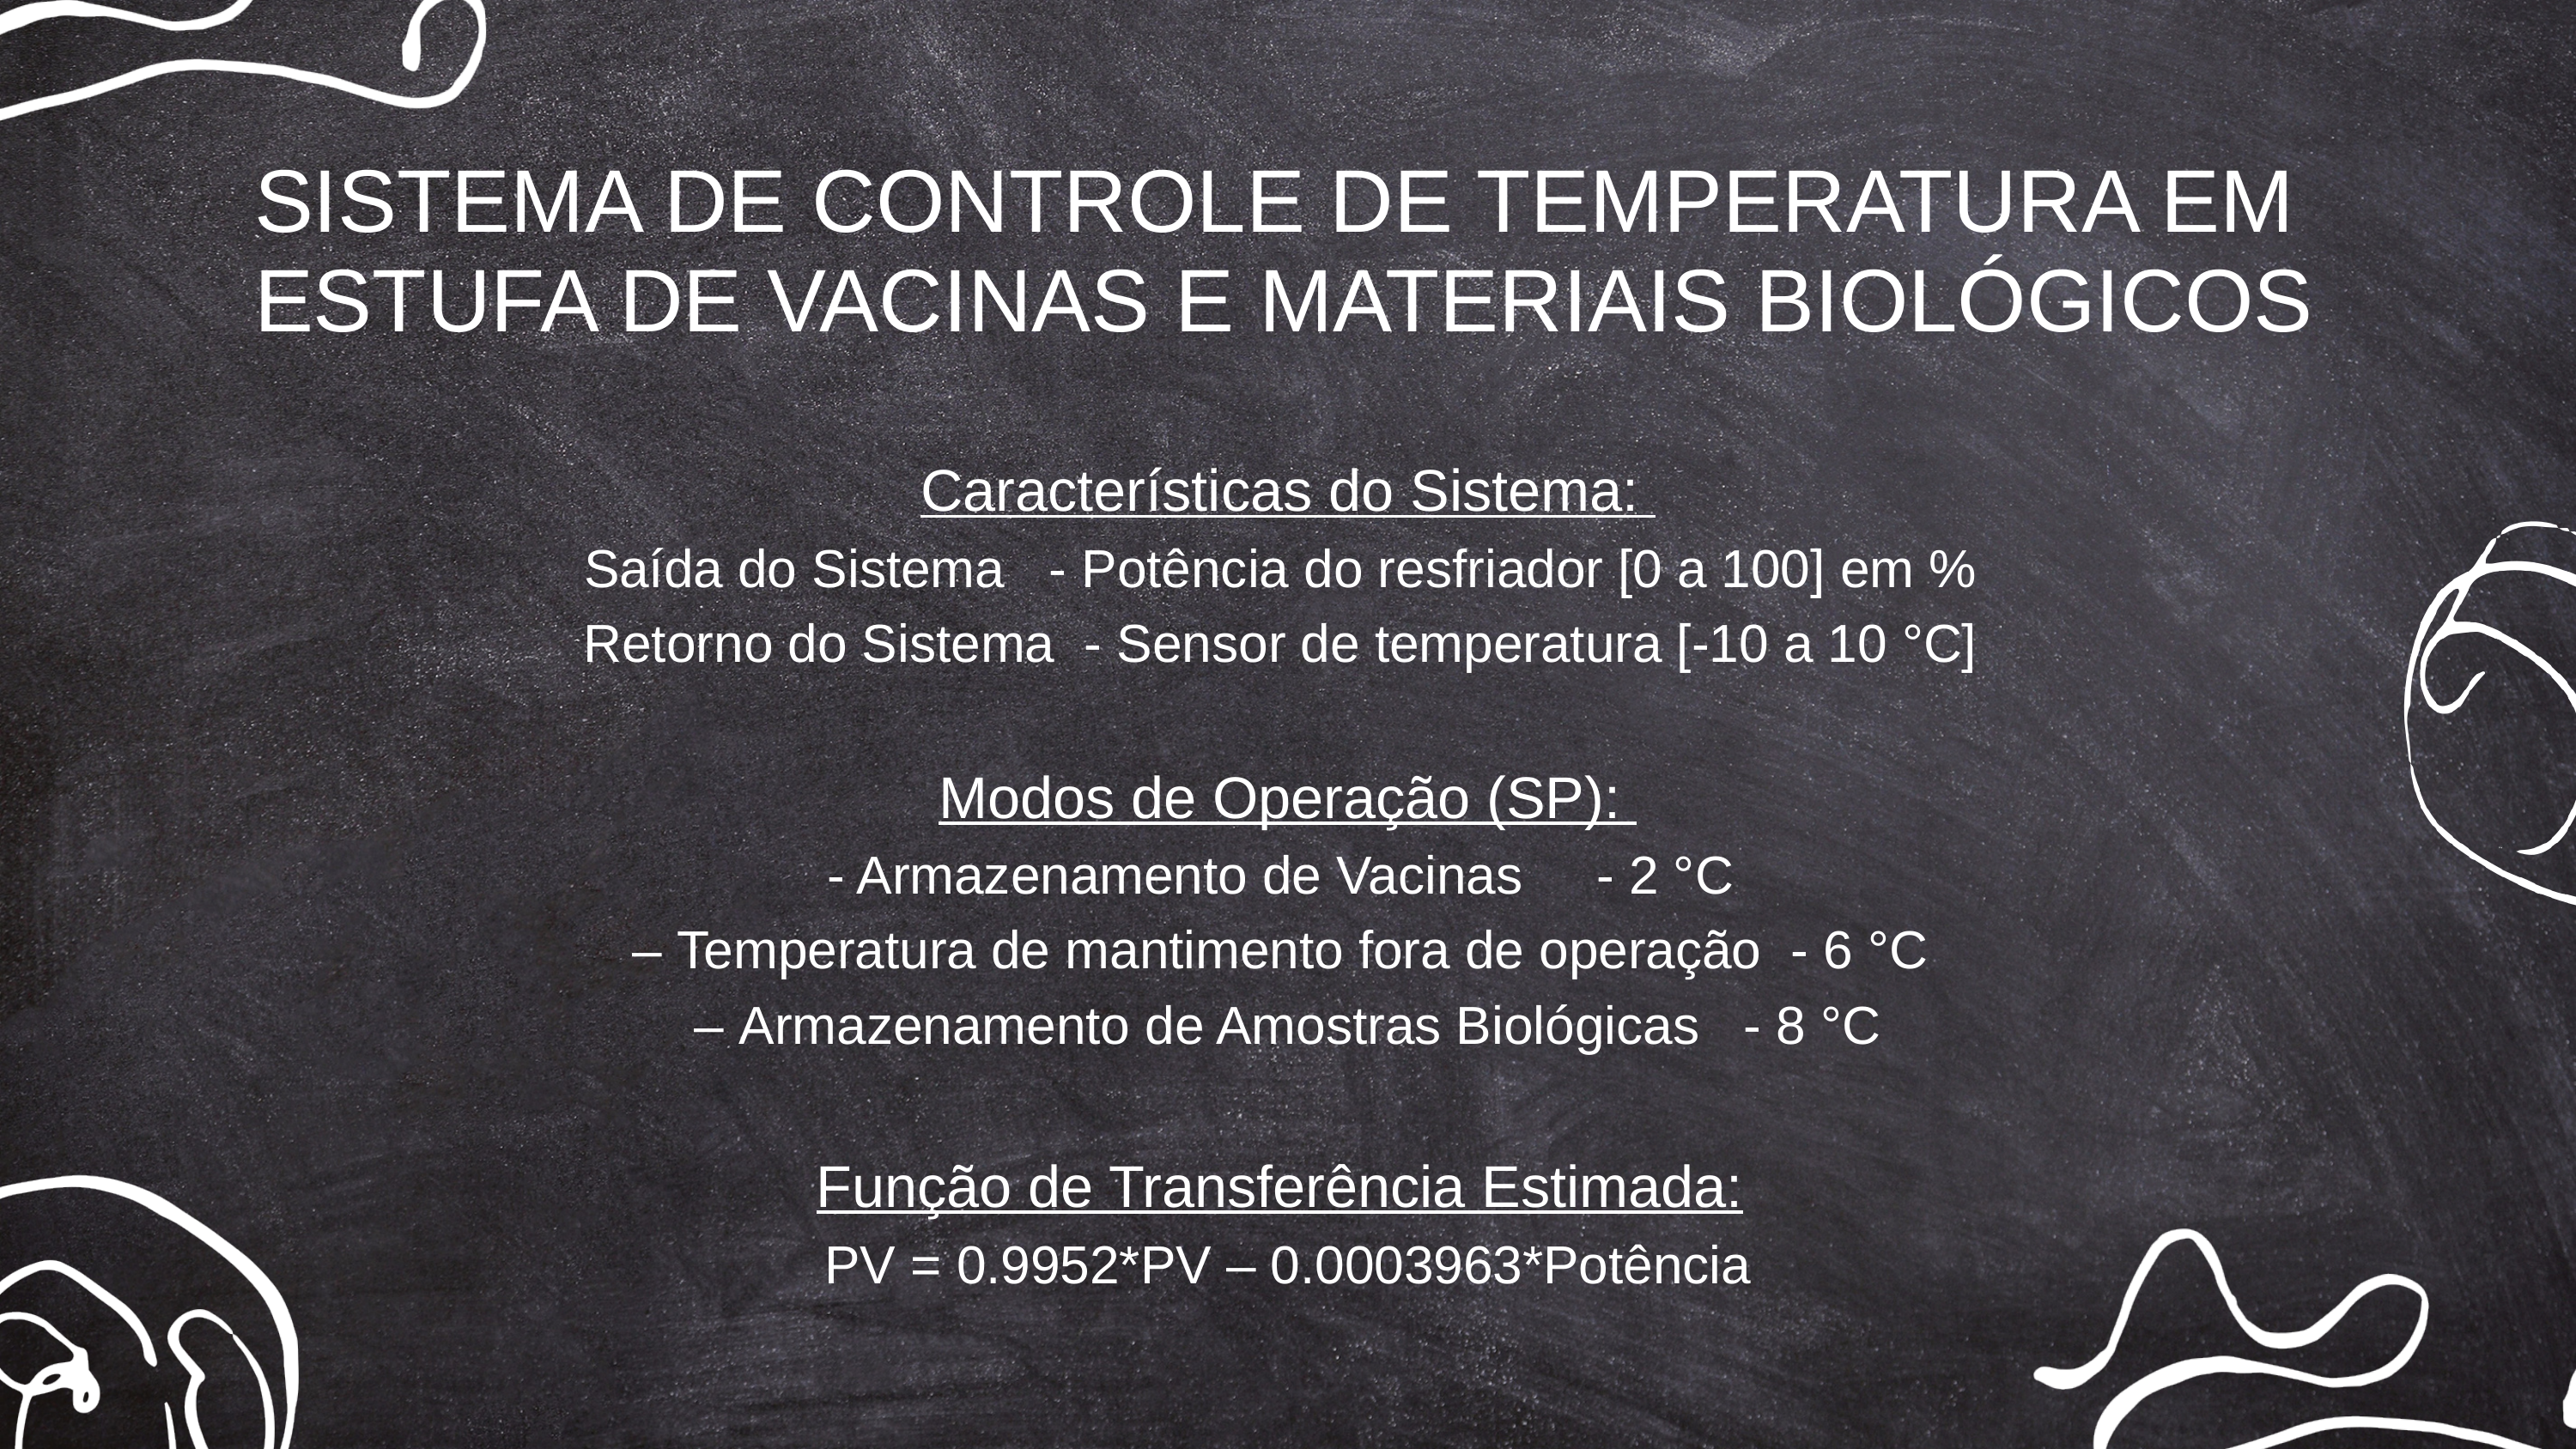

SISTEMA DE CONTROLE DE TEMPERATURA EM
ESTUFA DE VACINAS E MATERIAIS BIOLÓGICOS
Características do Sistema:
Saída do Sistema   - Potência do resfriador [0 a 100] em %
Retorno do Sistema  - Sensor de temperatura [-10 a 10 °C]

Modos de Operação (SP):
- Armazenamento de Vacinas     - 2 °C
– Temperatura de mantimento fora de operação  - 6 °C
 – Armazenamento de Amostras Biológicas   - 8 °C

Função de Transferência Estimada:
PV = 0.9952*PV – 0.0003963*Potência